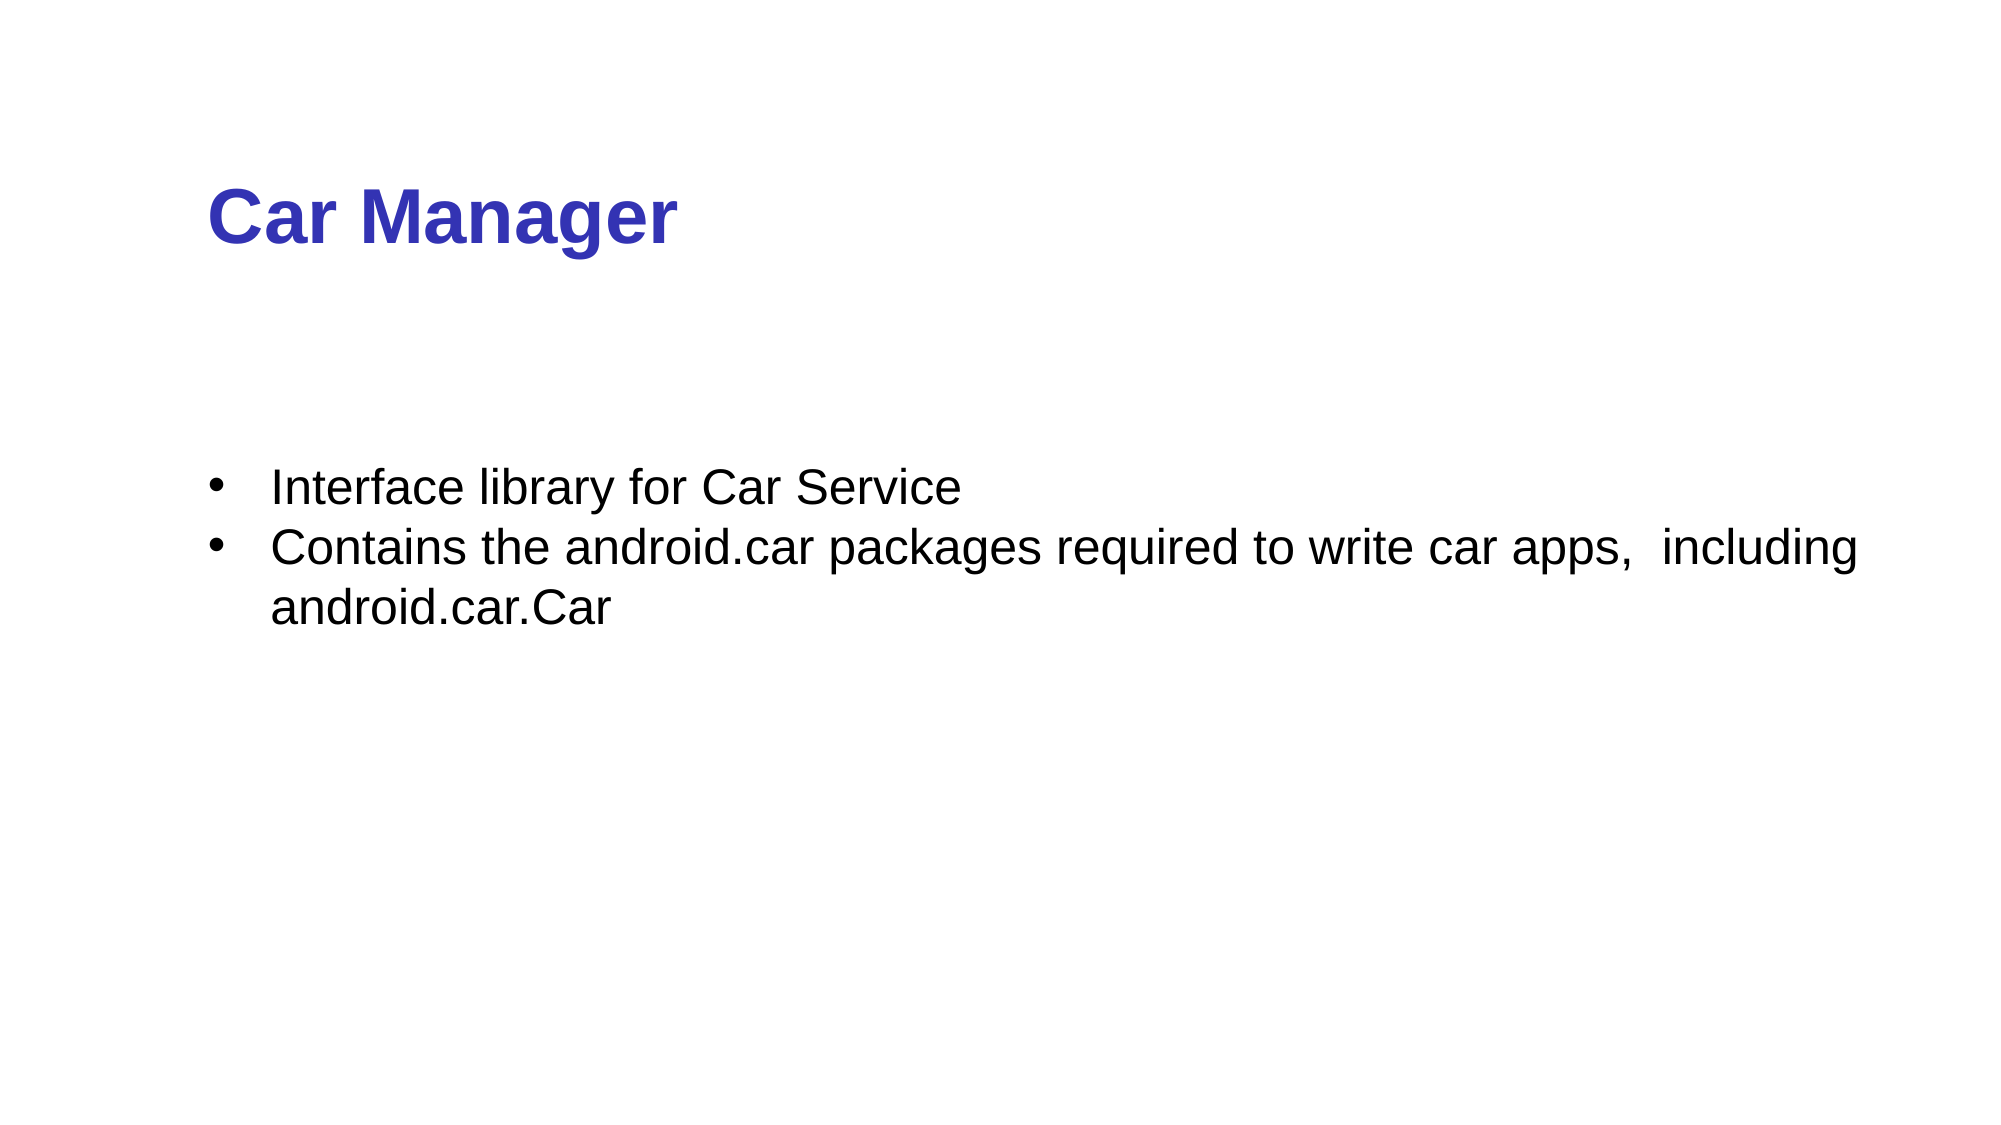

Car Manager
Interface library for Car Service
Contains the android.car packages required to write car apps,  including android.car.Car